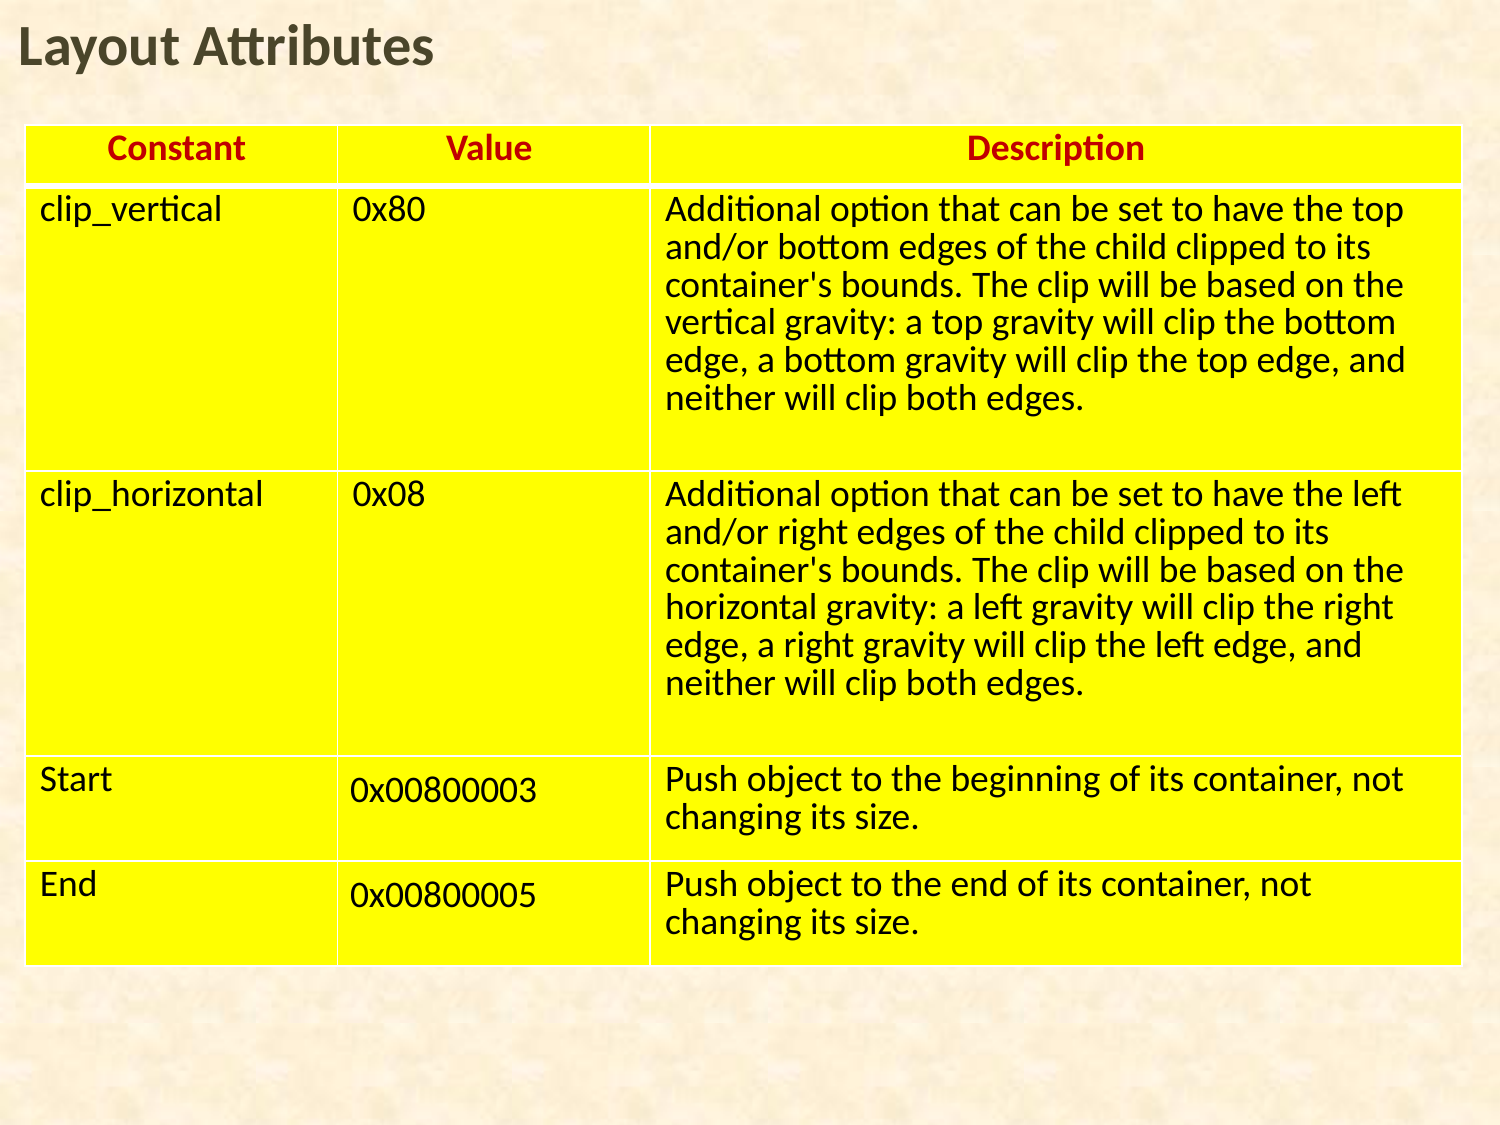

Layout Attributes
| Constant | Value | Description |
| --- | --- | --- |
| clip\_vertical | 0x80 | Additional option that can be set to have the top and/or bottom edges of the child clipped to its container's bounds. The clip will be based on the vertical gravity: a top gravity will clip the bottom edge, a bottom gravity will clip the top edge, and neither will clip both edges. |
| clip\_horizontal | 0x08 | Additional option that can be set to have the left and/or right edges of the child clipped to its container's bounds. The clip will be based on the horizontal gravity: a left gravity will clip the right edge, a right gravity will clip the left edge, and neither will clip both edges. |
| Start | 0x00800003 | Push object to the beginning of its container, not changing its size. |
| End | 0x00800005 | Push object to the end of its container, not changing its size. |